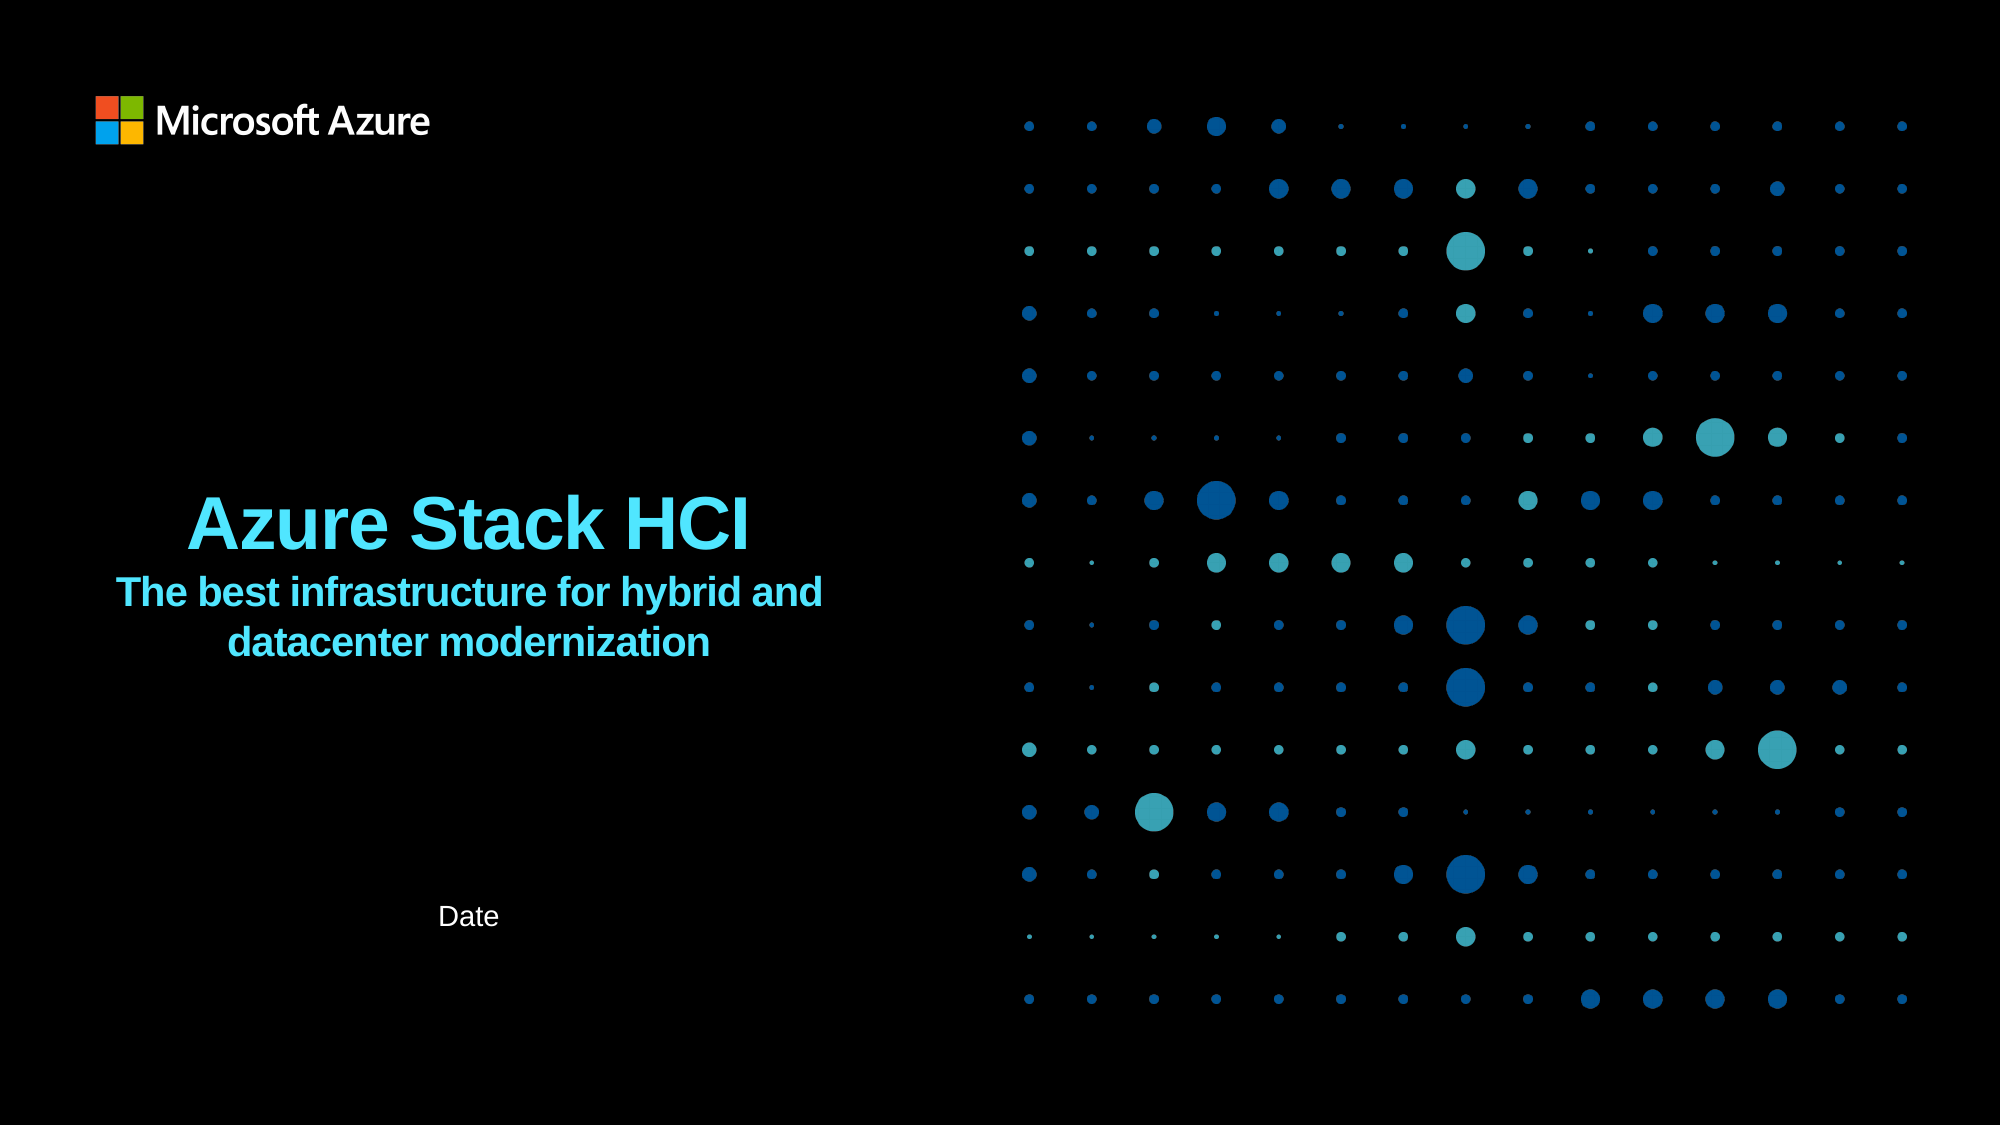

# Azure Stack HCI The best infrastructure for hybrid and datacenter modernization

Date